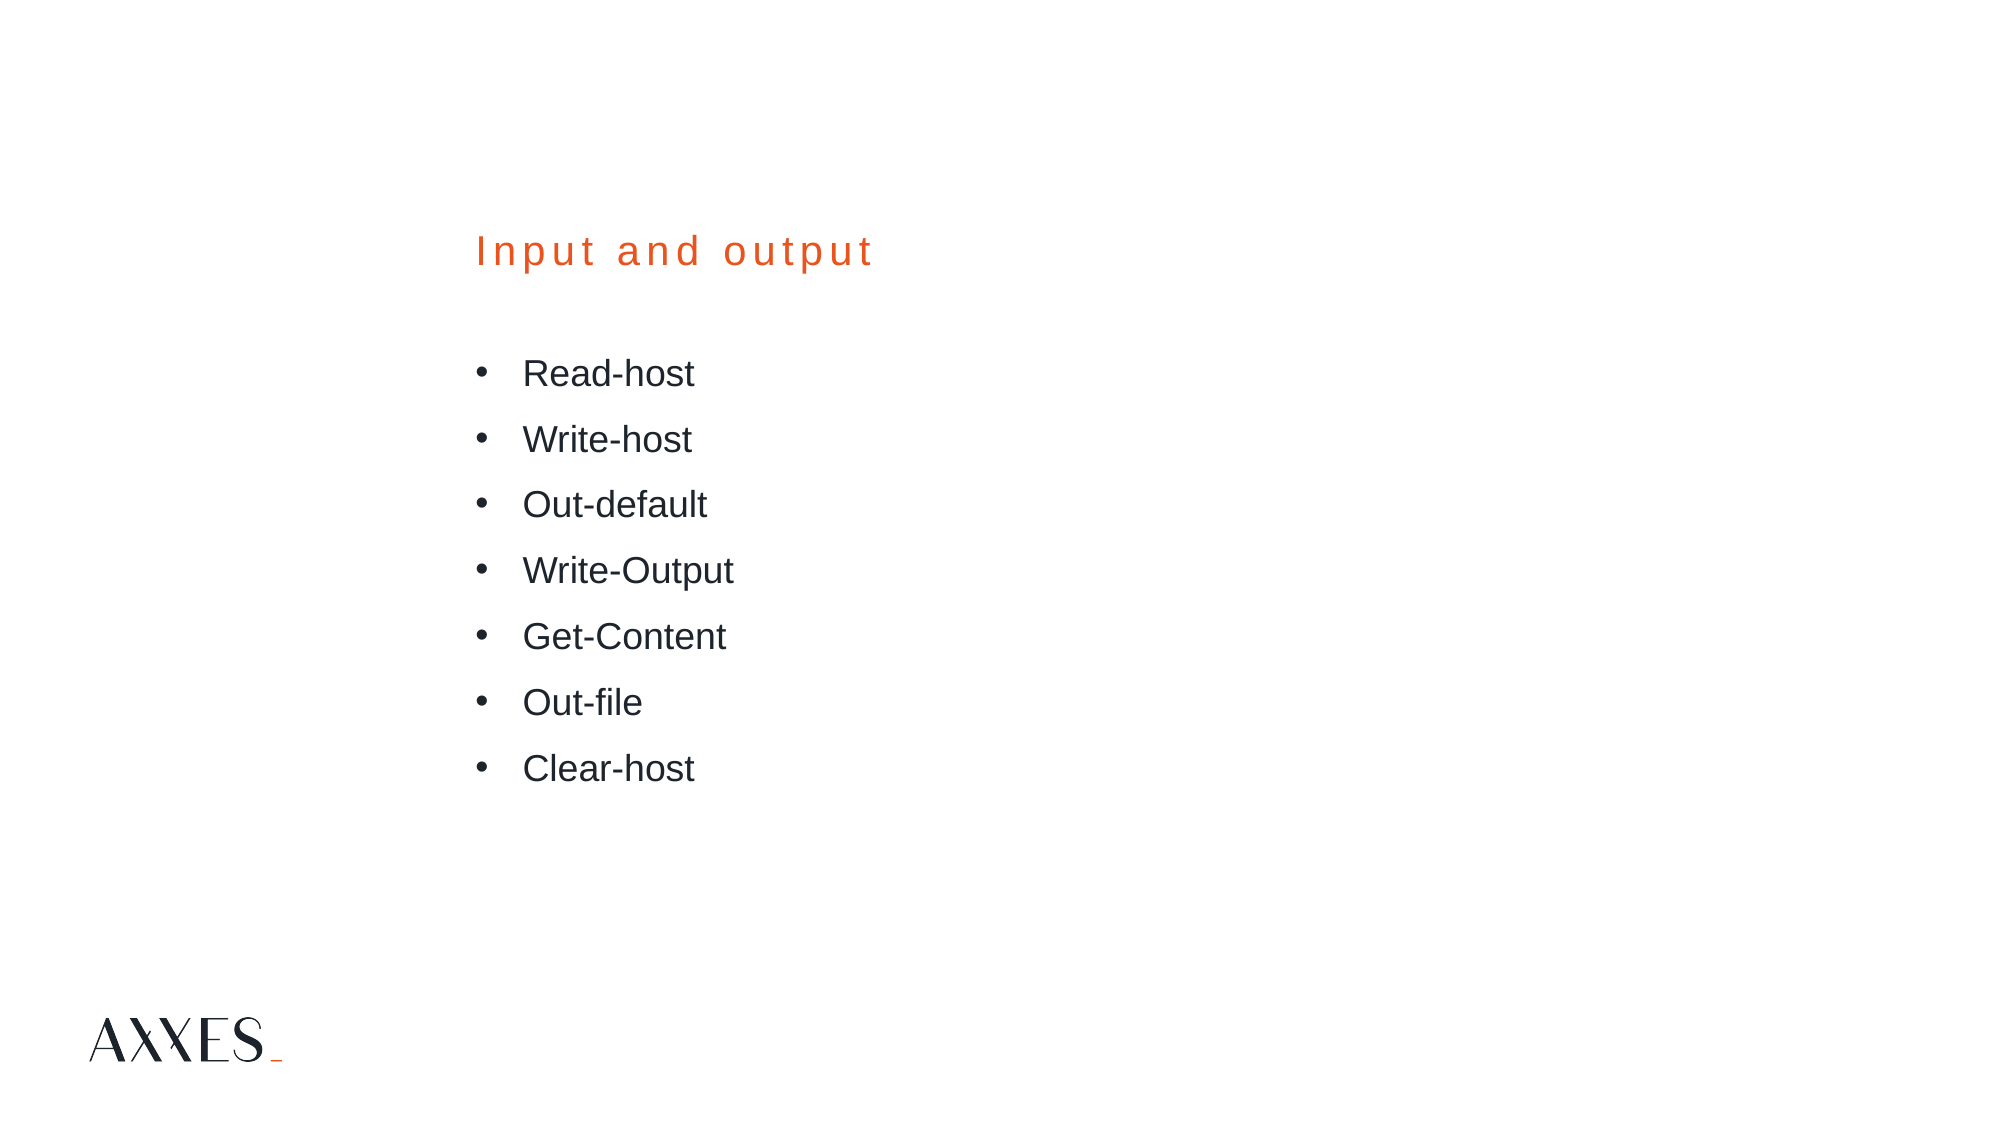

# Input and output
Read-host
Write-host
Out-default
Write-Output
Get-Content
Out-file
Clear-host